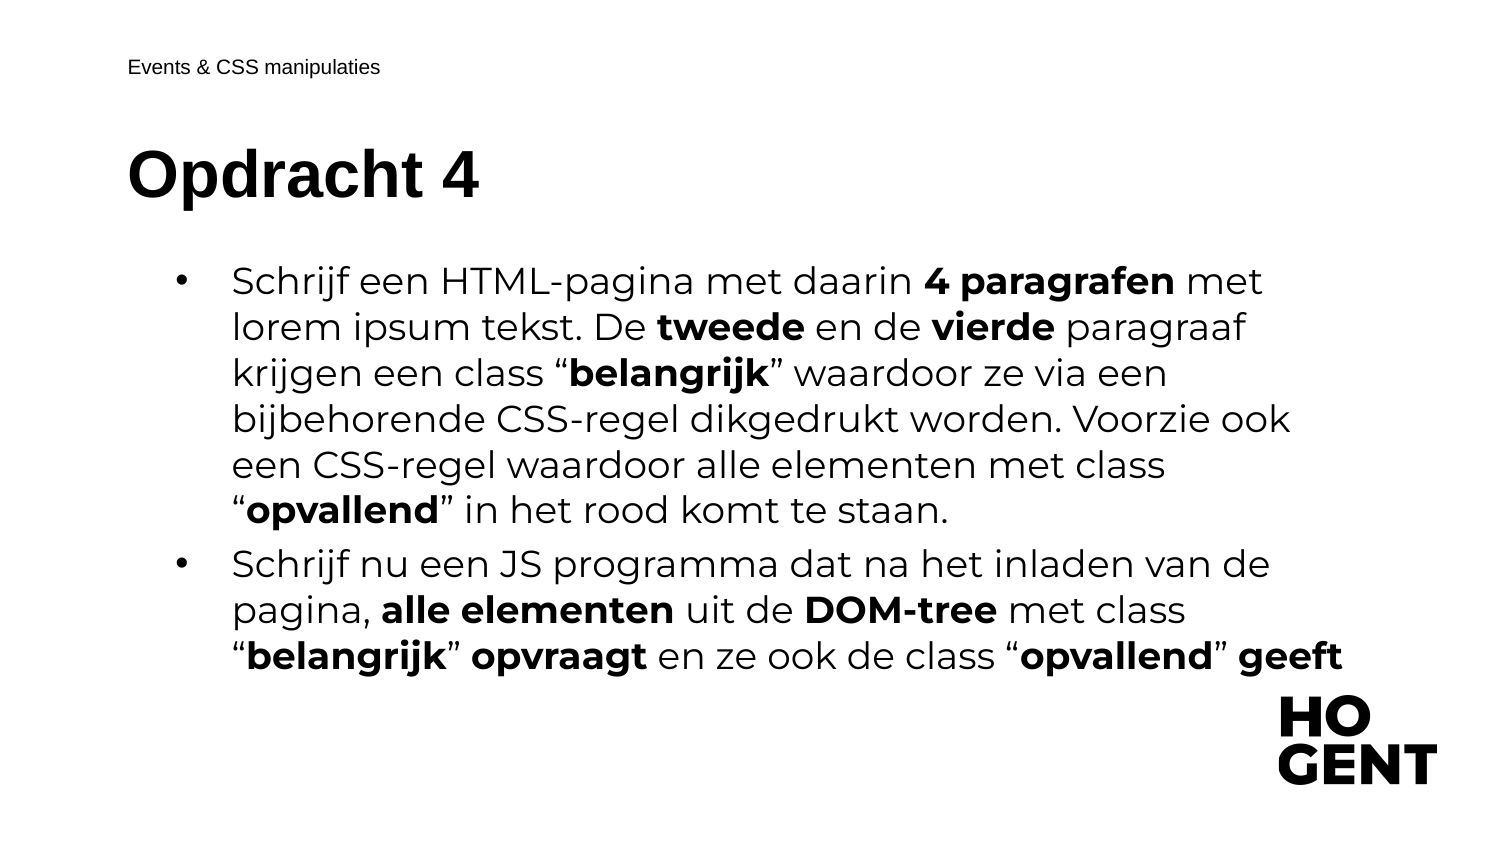

Events & CSS manipulaties
Opdracht 4
Schrijf een HTML-pagina met daarin 4 paragrafen met lorem ipsum tekst. De tweede en de vierde paragraaf krijgen een class “belangrijk” waardoor ze via een bijbehorende CSS-regel dikgedrukt worden. Voorzie ook een CSS-regel waardoor alle elementen met class “opvallend” in het rood komt te staan.
Schrijf nu een JS programma dat na het inladen van de pagina, alle elementen uit de DOM-tree met class “belangrijk” opvraagt en ze ook de class “opvallend” geeft